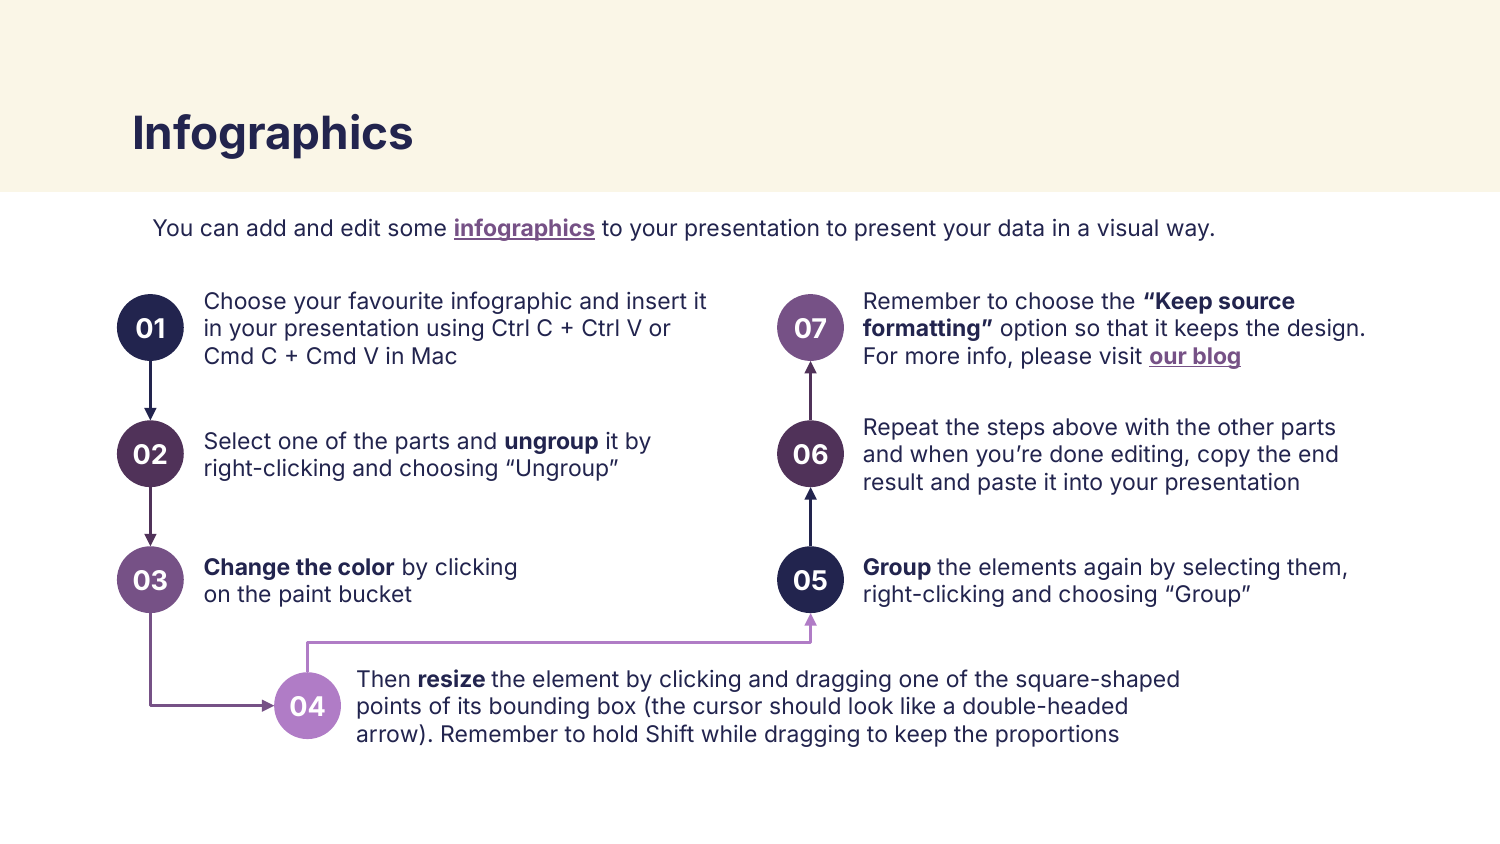

# Infographics
You can add and edit some infographics to your presentation to present your data in a visual way.
Choose your favourite infographic and insert it in your presentation using Ctrl C + Ctrl V or Cmd C + Cmd V in Mac
Remember to choose the “Keep source formatting” option so that it keeps the design. For more info, please visit our blog
01
07
Select one of the parts and ungroup it by right-clicking and choosing “Ungroup”
Repeat the steps above with the other parts and when you’re done editing, copy the end result and paste it into your presentation
02
06
Change the color by clicking
on the paint bucket
Group the elements again by selecting them, right-clicking and choosing “Group”
03
05
Then resize the element by clicking and dragging one of the square-shaped points of its bounding box (the cursor should look like a double-headed arrow). Remember to hold Shift while dragging to keep the proportions
04